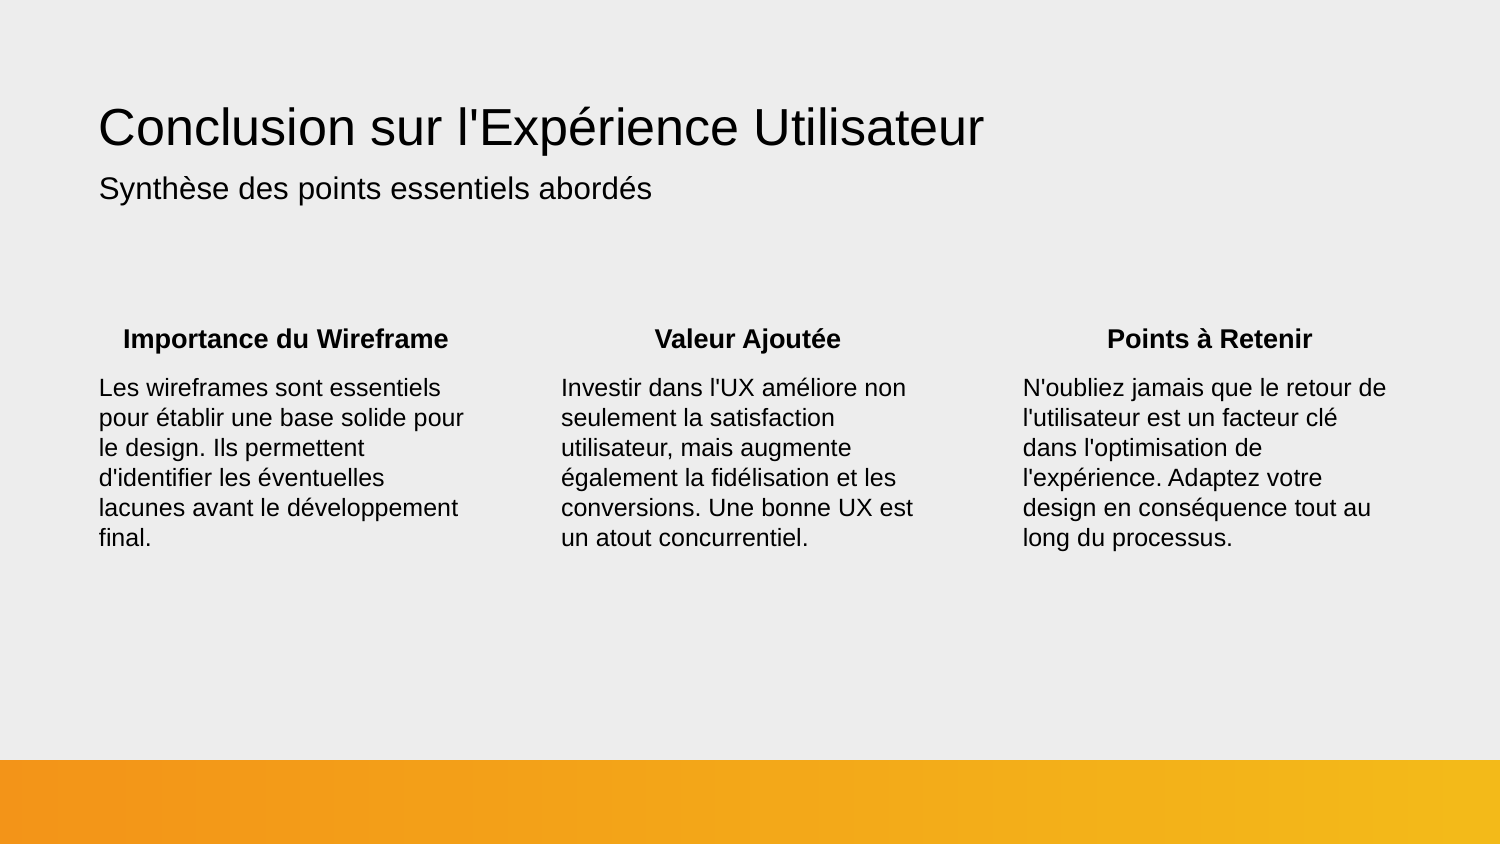

Conclusion sur l'Expérience Utilisateur
Synthèse des points essentiels abordés
Importance du Wireframe
Valeur Ajoutée
Points à Retenir
Les wireframes sont essentiels pour établir une base solide pour le design. Ils permettent d'identifier les éventuelles lacunes avant le développement final.
Investir dans l'UX améliore non seulement la satisfaction utilisateur, mais augmente également la fidélisation et les conversions. Une bonne UX est un atout concurrentiel.
N'oubliez jamais que le retour de l'utilisateur est un facteur clé dans l'optimisation de l'expérience. Adaptez votre design en conséquence tout au long du processus.